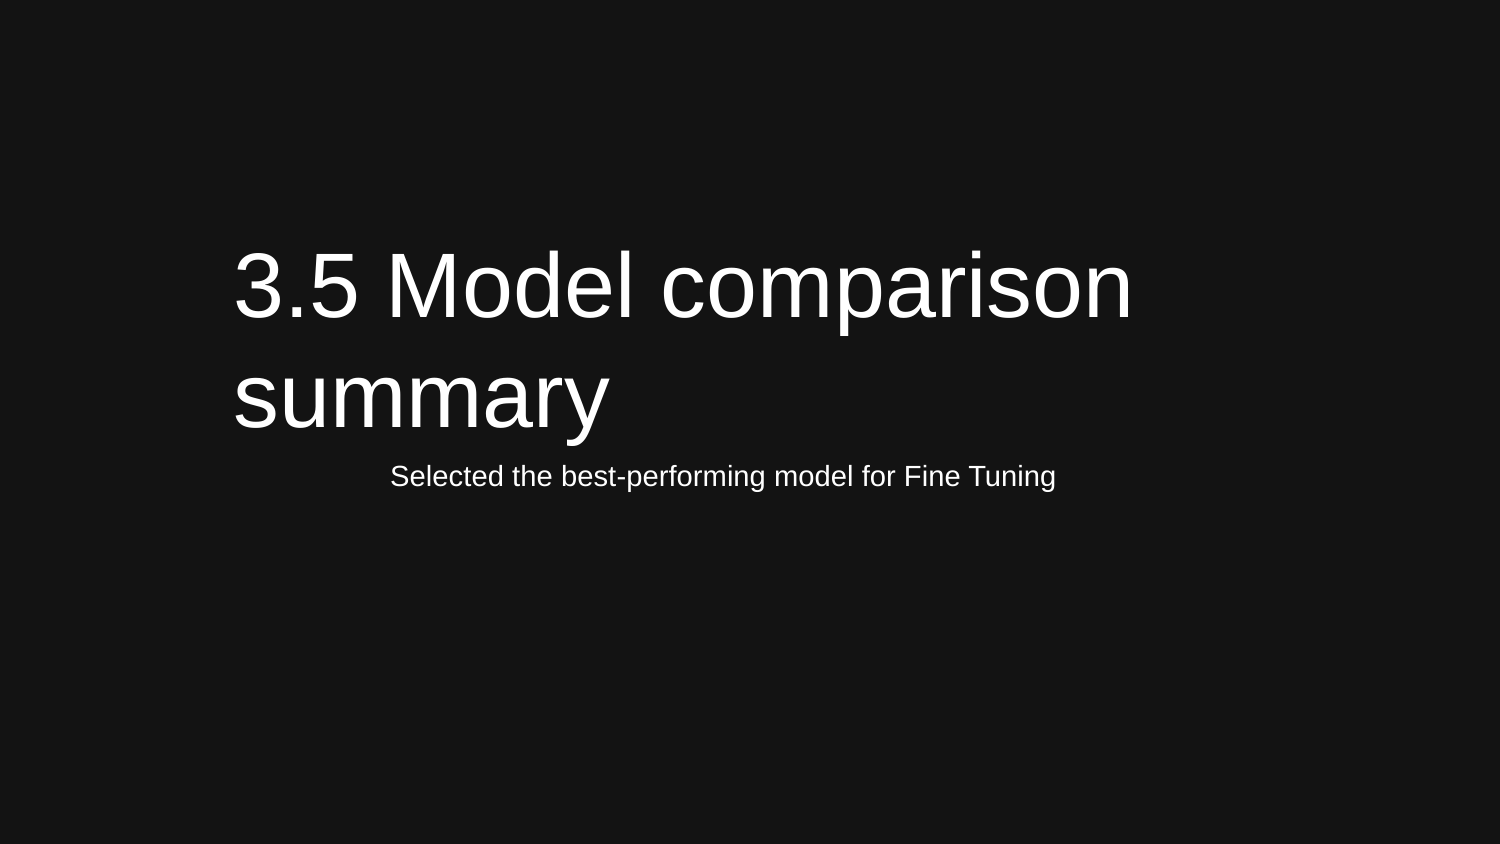

# 3.5 Model comparison summary
Selected the best-performing model for Fine Tuning